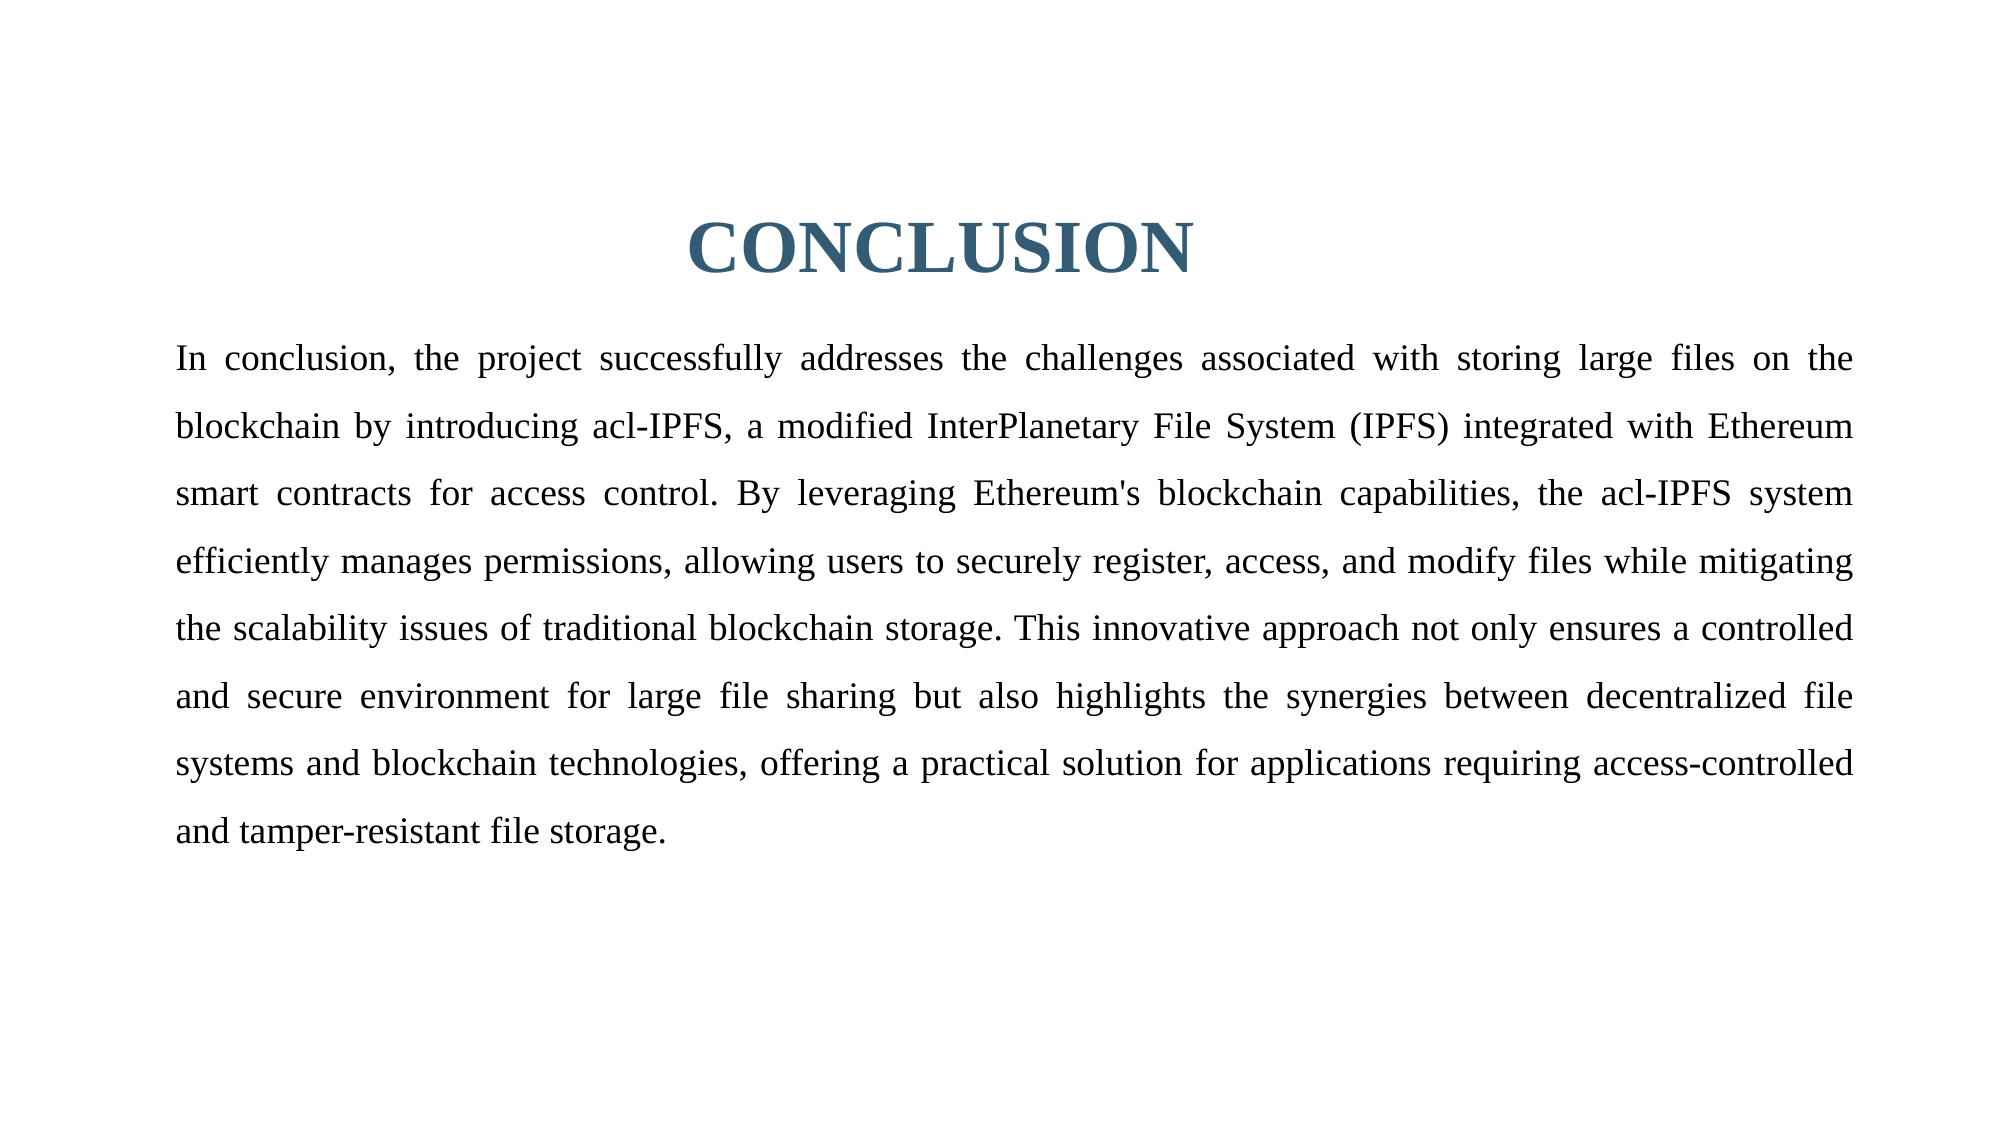

CONCLUSION
In conclusion, the project successfully addresses the challenges associated with storing large files on the blockchain by introducing acl-IPFS, a modified InterPlanetary File System (IPFS) integrated with Ethereum smart contracts for access control. By leveraging Ethereum's blockchain capabilities, the acl-IPFS system efficiently manages permissions, allowing users to securely register, access, and modify files while mitigating the scalability issues of traditional blockchain storage. This innovative approach not only ensures a controlled and secure environment for large file sharing but also highlights the synergies between decentralized file systems and blockchain technologies, offering a practical solution for applications requiring access-controlled and tamper-resistant file storage.